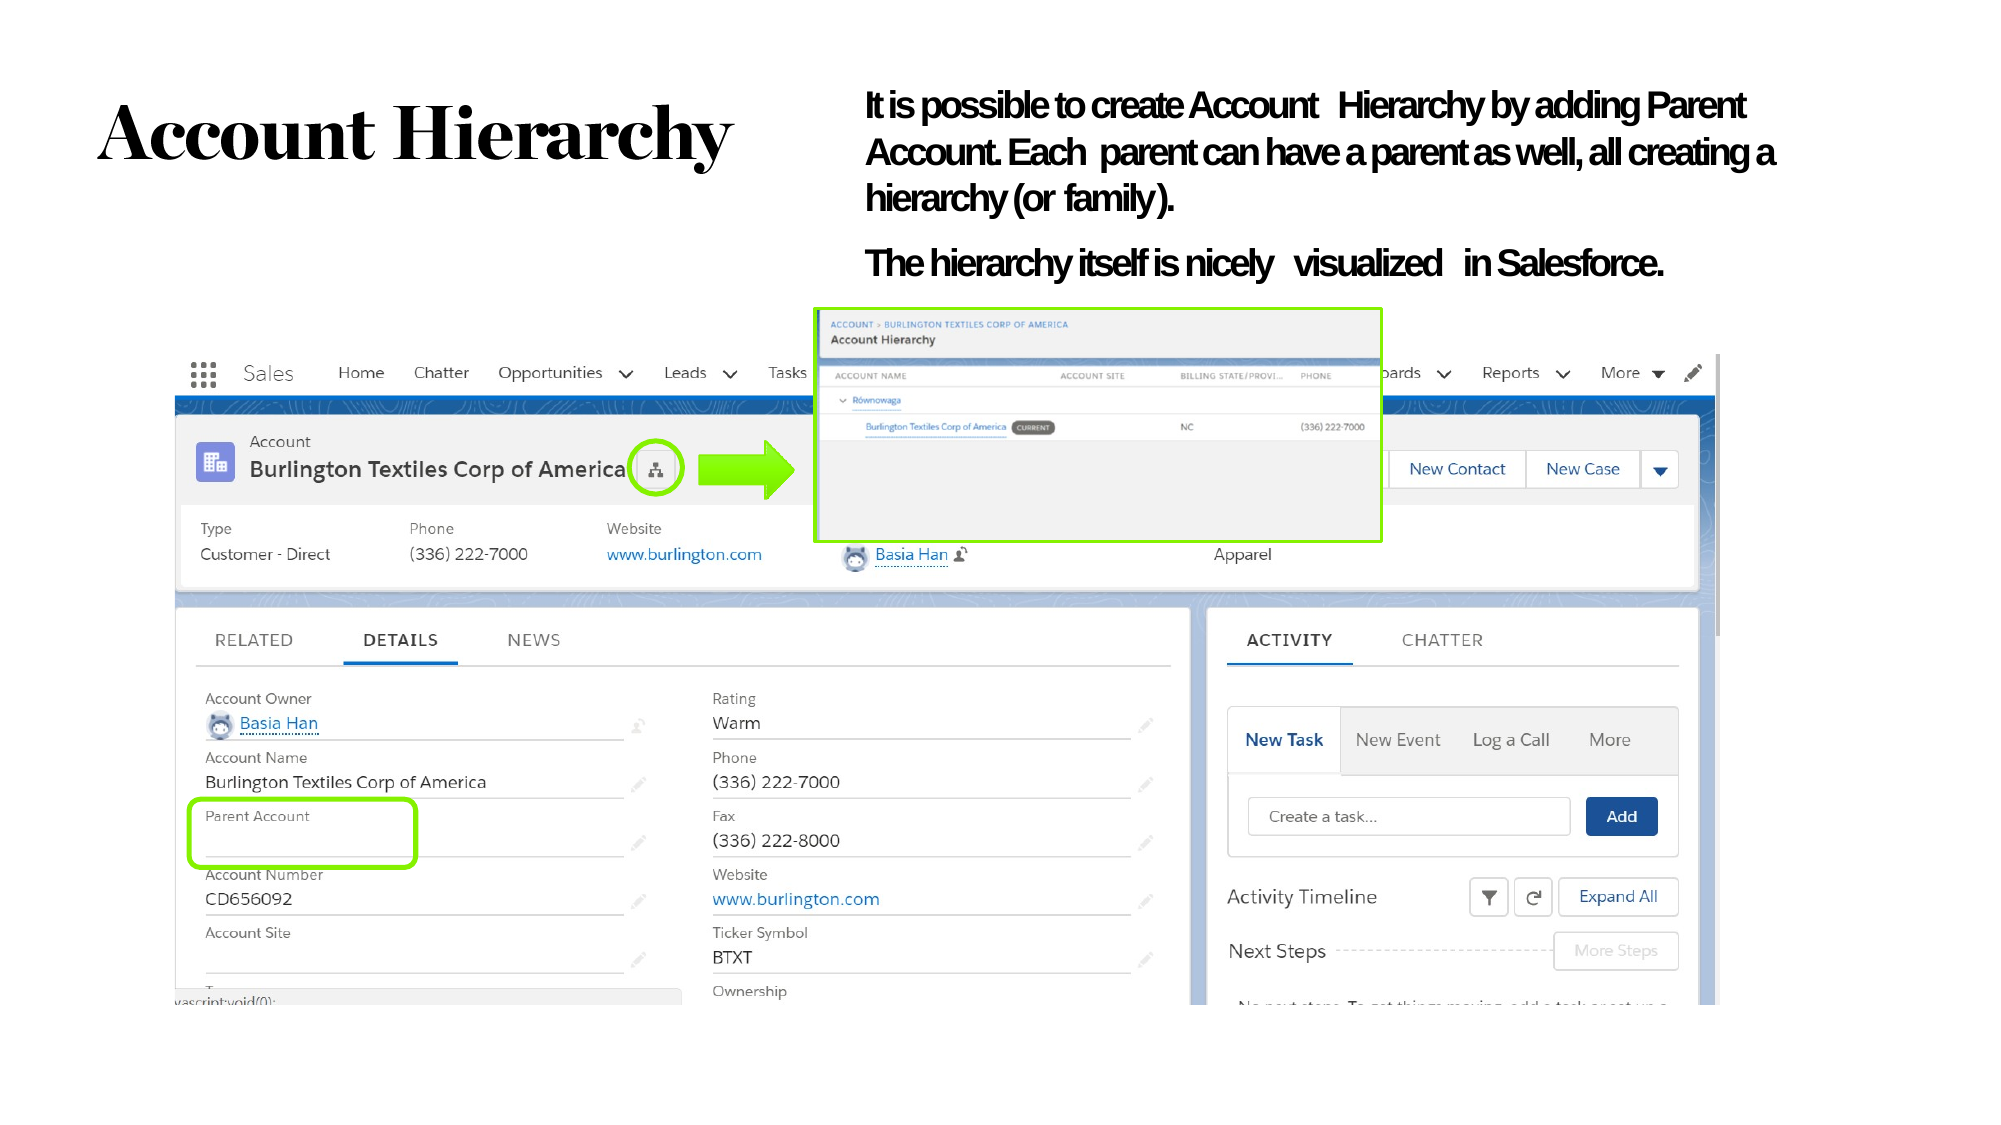

It is possible to create Account  Hierarchy by adding Parent Account. Each  parent can have a parent as well, all creating a hierarchy (or family).
The hierarchy itself is nicely  visualized  in Salesforce.